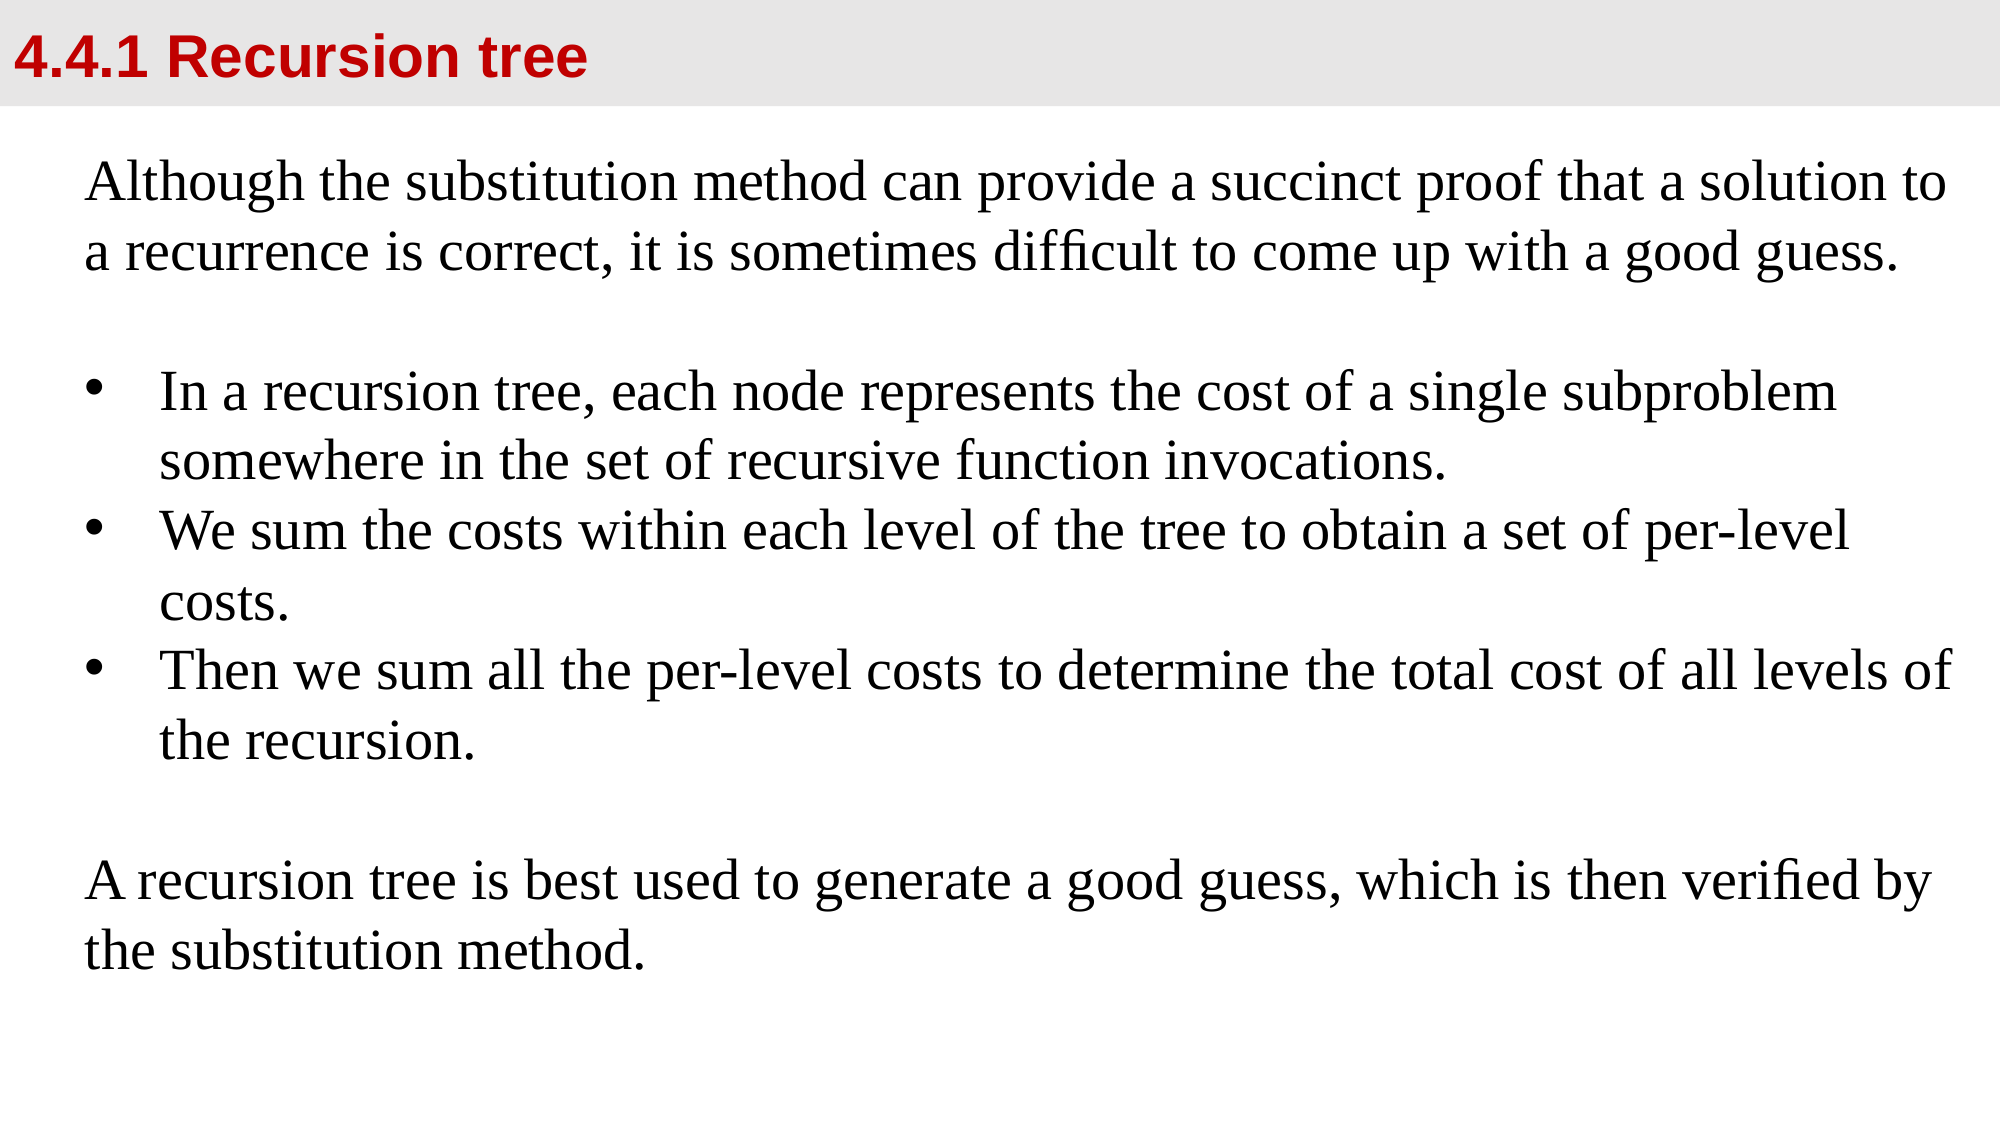

4.4.1 Recursion tree
Although the substitution method can provide a succinct proof that a solution to a recurrence is correct, it is sometimes difﬁcult to come up with a good guess.

In a recursion tree, each node represents the cost of a single subproblem somewhere in the set of recursive function invocations.
We sum the costs within each level of the tree to obtain a set of per-level costs.
Then we sum all the per-level costs to determine the total cost of all levels of the recursion.

A recursion tree is best used to generate a good guess, which is then veriﬁed by the substitution method.